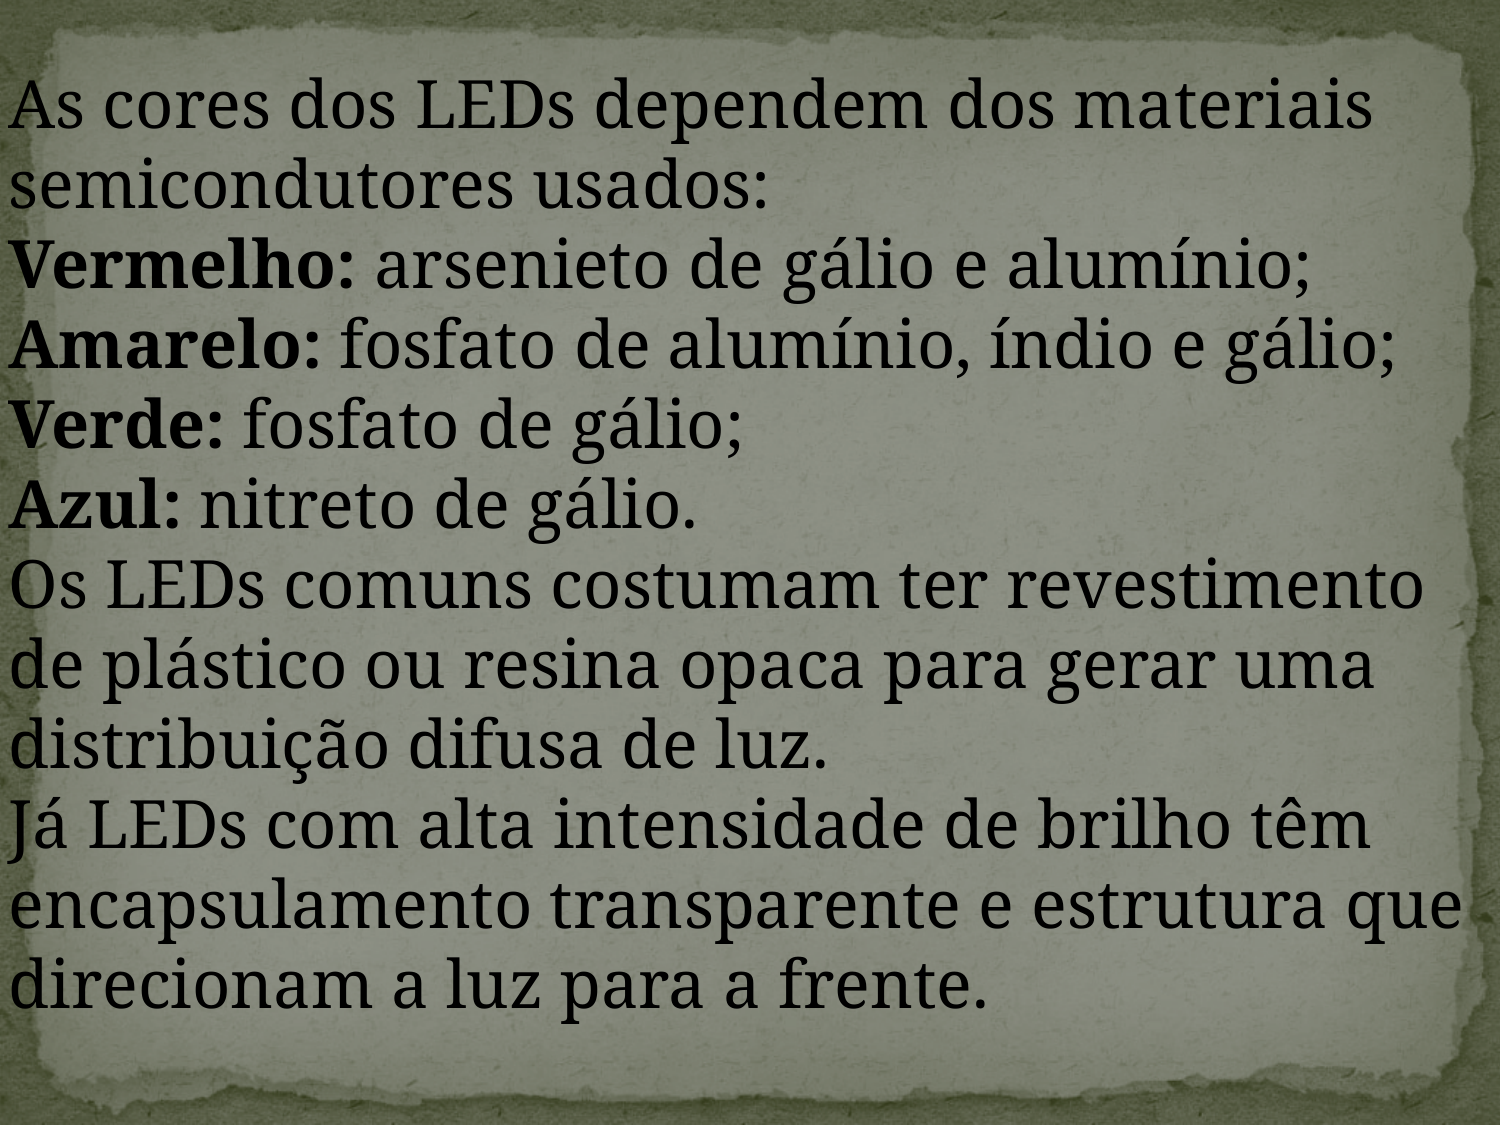

As cores dos LEDs dependem dos materiais
semicondutores usados:
Vermelho: arsenieto de gálio e alumínio;
Amarelo: fosfato de alumínio, índio e gálio;
Verde: fosfato de gálio;
Azul: nitreto de gálio.
Os LEDs comuns costumam ter revestimento
de plástico ou resina opaca para gerar uma
distribuição difusa de luz.
Já LEDs com alta intensidade de brilho têm
encapsulamento transparente e estrutura que
direcionam a luz para a frente.